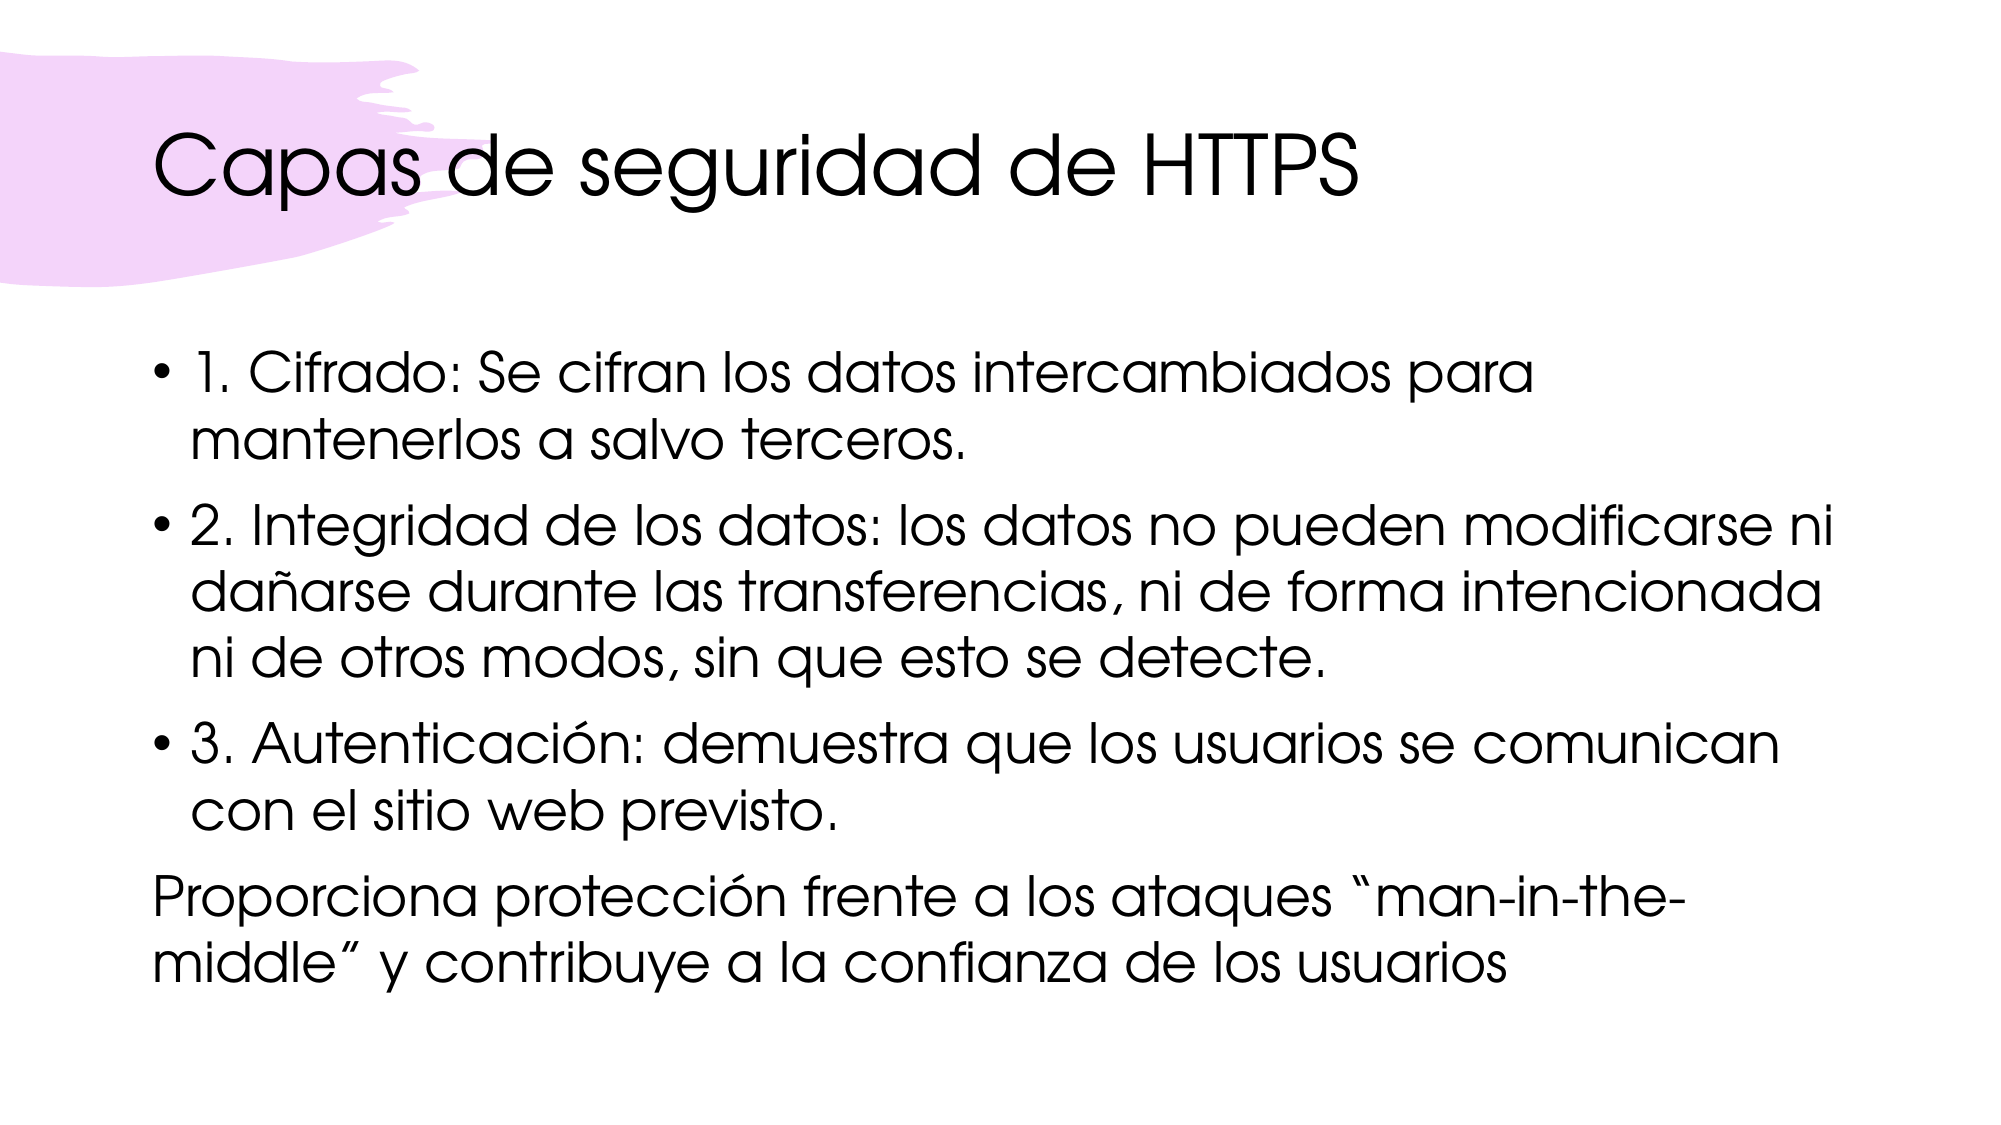

# Capas de seguridad de HTTPS
1. Cifrado: Se cifran los datos intercambiados para mantenerlos a salvo terceros.
2. Integridad de los datos: los datos no pueden modificarse ni dañarse durante las transferencias, ni de forma intencionada ni de otros modos, sin que esto se detecte.
3. Autenticación: demuestra que los usuarios se comunican con el sitio web previsto.
Proporciona protección frente a los ataques “man-in-the-middle” y contribuye a la confianza de los usuarios